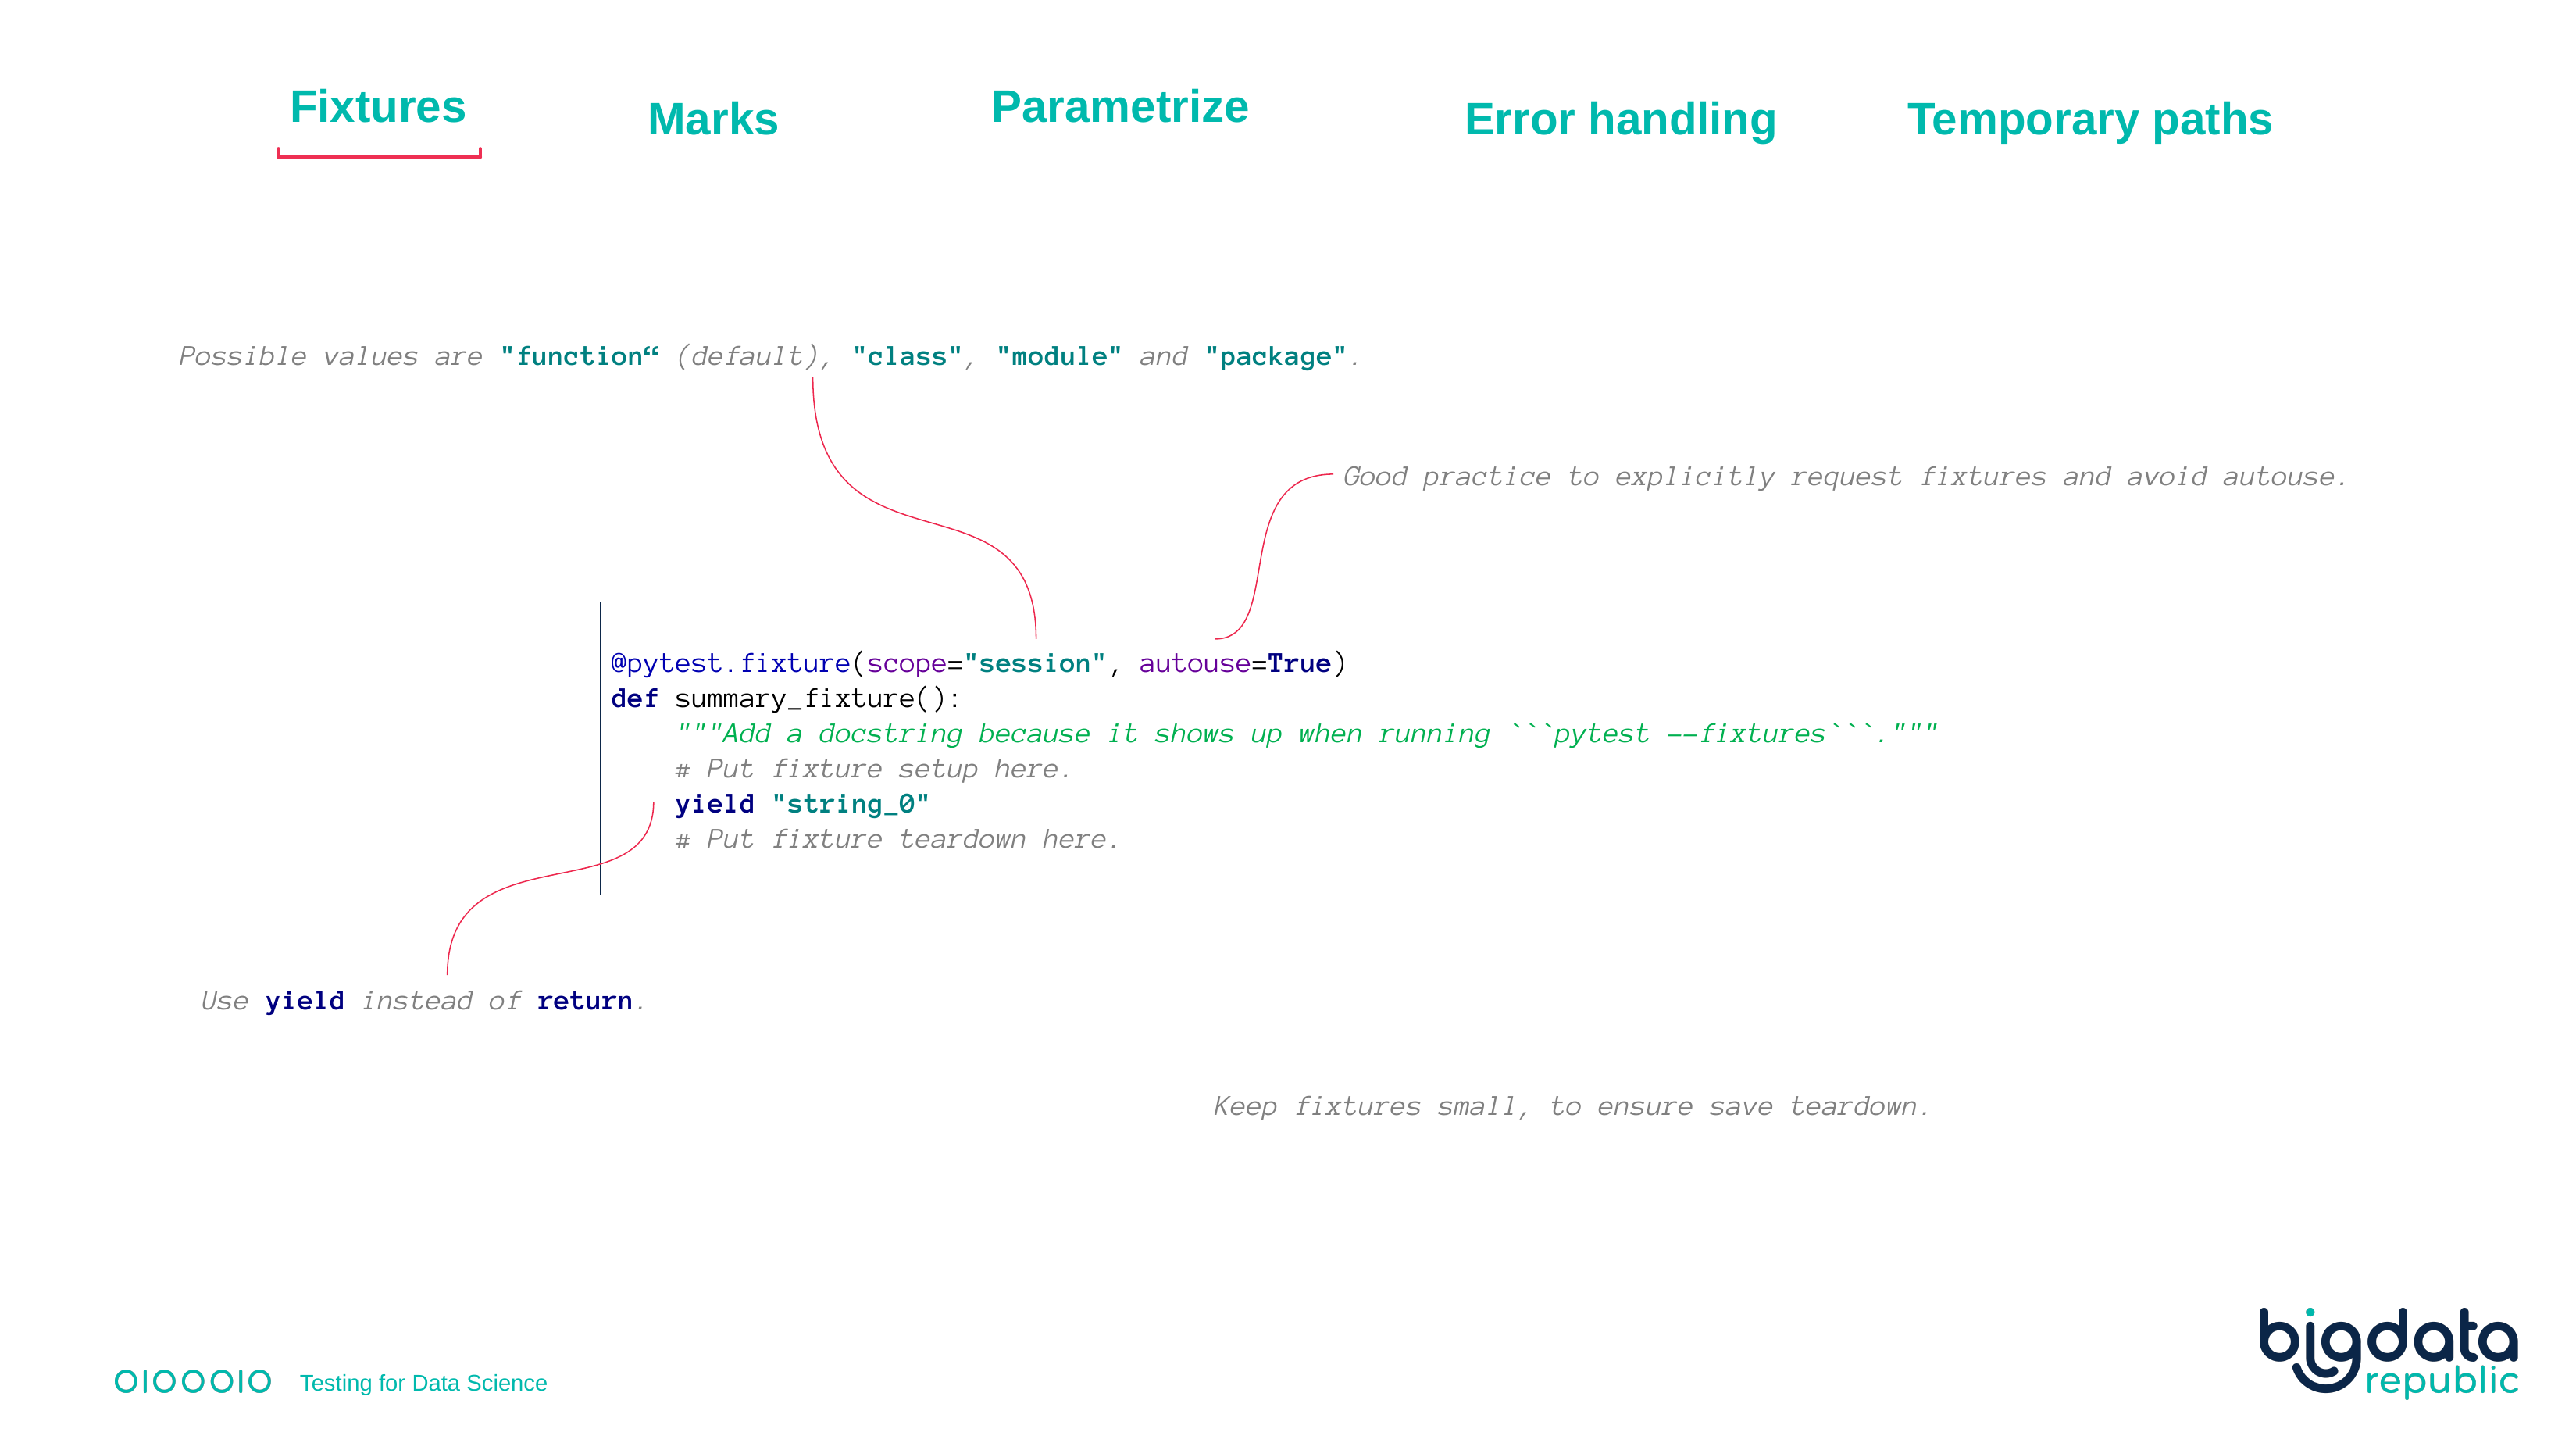

Marks
Error handling
Temporary paths
Fixtures
Parametrize
Possible values are "function“ (default), "class", "module" and "package".
Good practice to explicitly request fixtures and avoid autouse.
@pytest.fixture(scope="session", autouse=True)
def summary_fixture():
    """Add a docstring because it shows up when running ```pytest --fixtures```."""
    # Put fixture setup here.
    yield "string_0"
    # Put fixture teardown here.
Use yield instead of return.
Keep fixtures small, to ensure save teardown.
Testing for Data Science